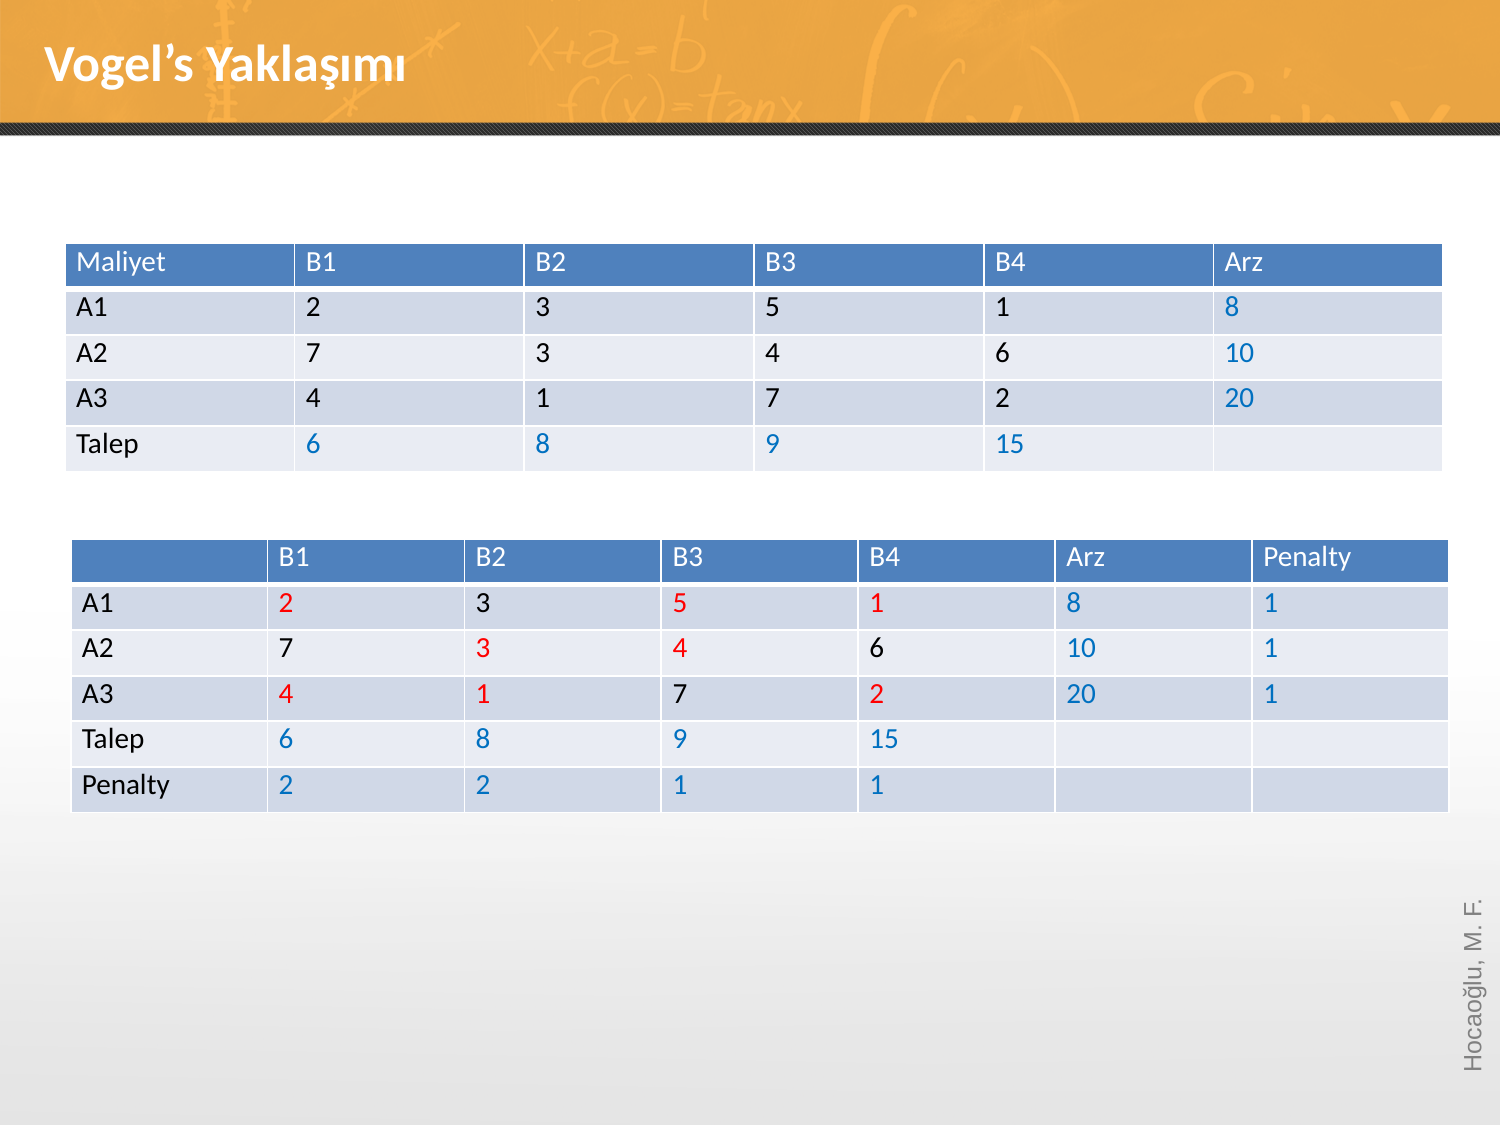

# Vogel’s Yaklaşımı
| Maliyet | B1 | B2 | B3 | B4 | Arz |
| --- | --- | --- | --- | --- | --- |
| A1 | 2 | 3 | 5 | 1 | 8 |
| A2 | 7 | 3 | 4 | 6 | 10 |
| A3 | 4 | 1 | 7 | 2 | 20 |
| Talep | 6 | 8 | 9 | 15 |  |
|  | B1 | B2 | B3 | B4 | Arz | Penalty |
| --- | --- | --- | --- | --- | --- | --- |
| A1 | 2 | 3 | 5 | 1 | 8 | 1 |
| A2 | 7 | 3 | 4 | 6 | 10 | 1 |
| A3 | 4 | 1 | 7 | 2 | 20 | 1 |
| Talep | 6 | 8 | 9 | 15 |  |  |
| Penalty | 2 | 2 | 1 | 1 |  |  |